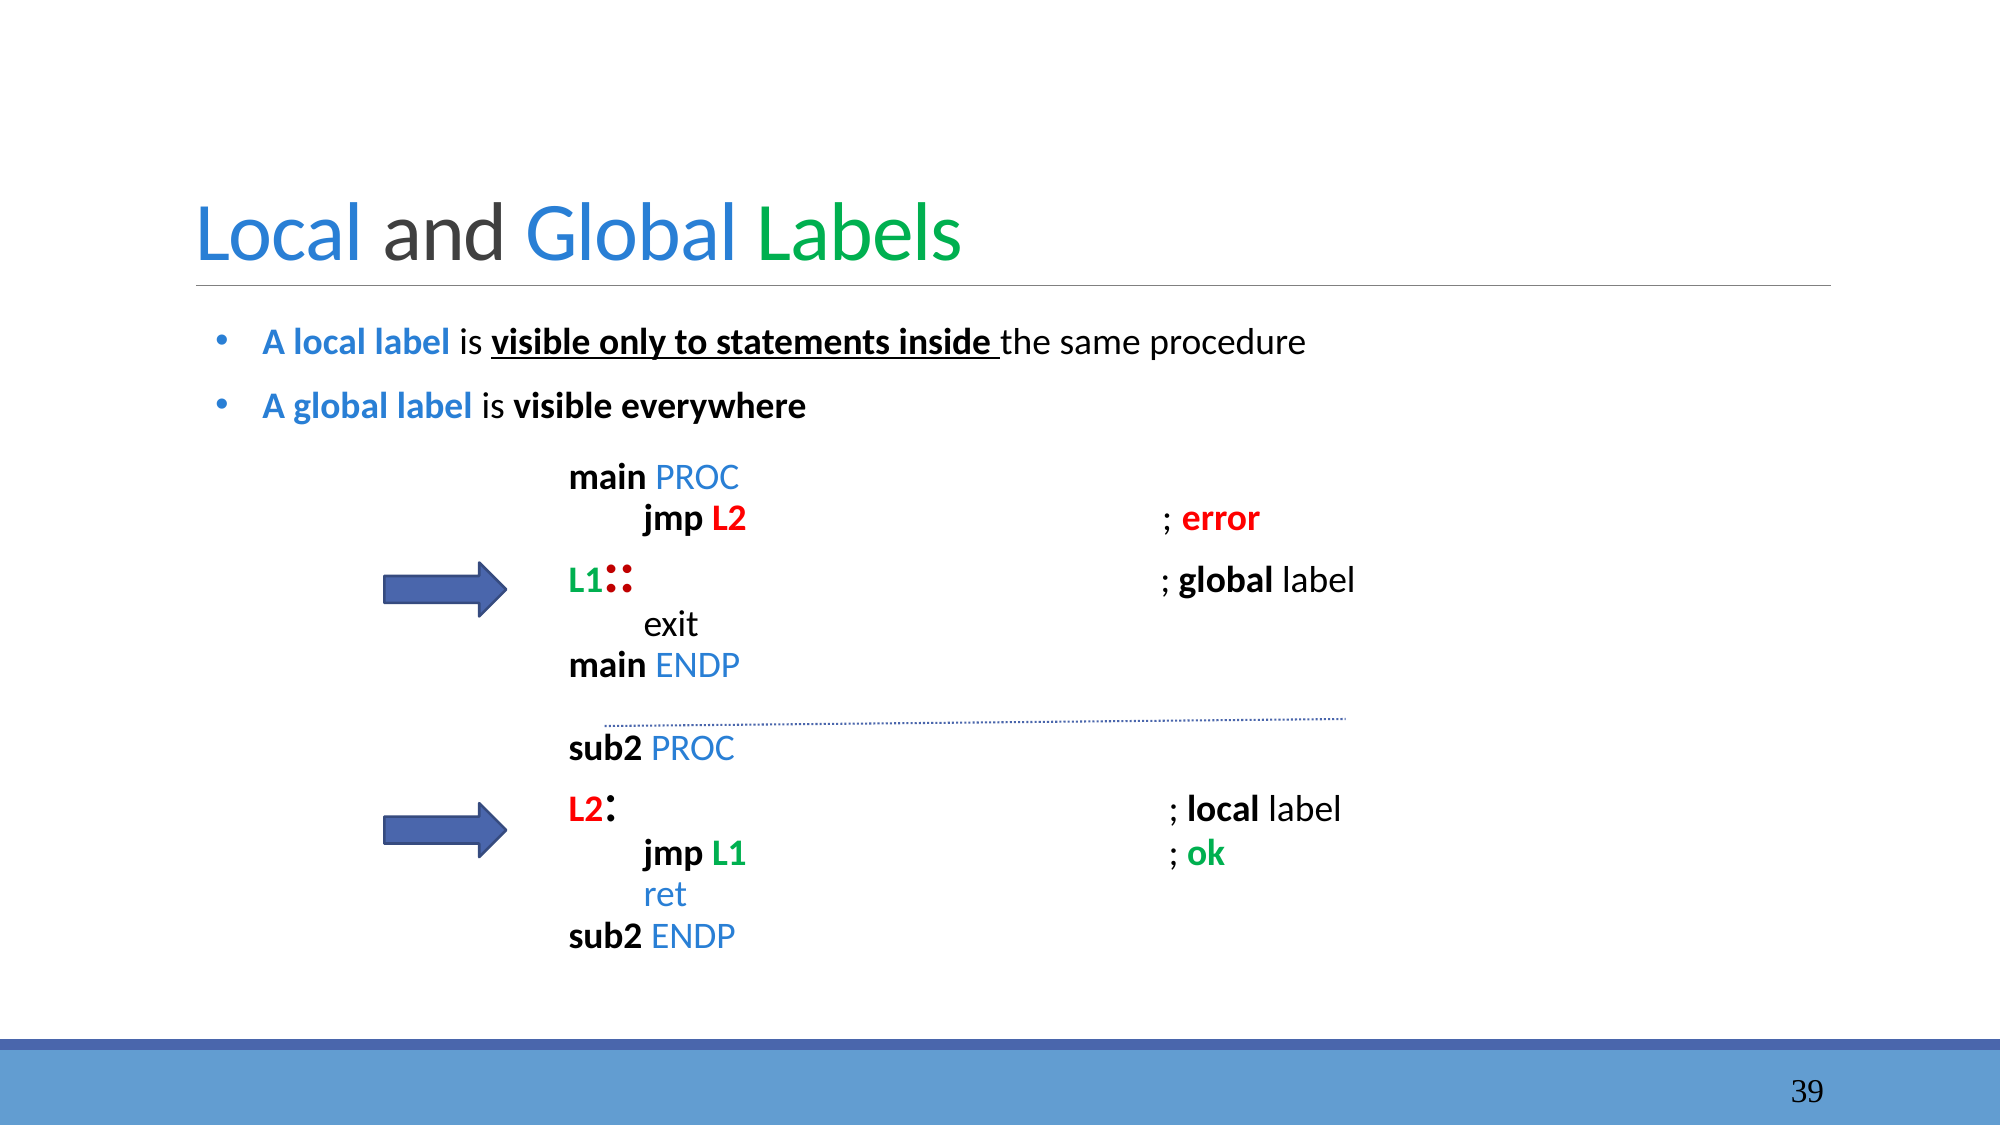

# Local and Global Labels
A local label is visible only to statements inside the same procedure
A global label is visible everywhere
main PROC
	jmp L2                                                 ; error
L1::	                                       ; global label
	exit
main ENDP

sub2 PROC
L2:		; local label
	jmp L1	; ok
	ret
sub2 ENDP

39